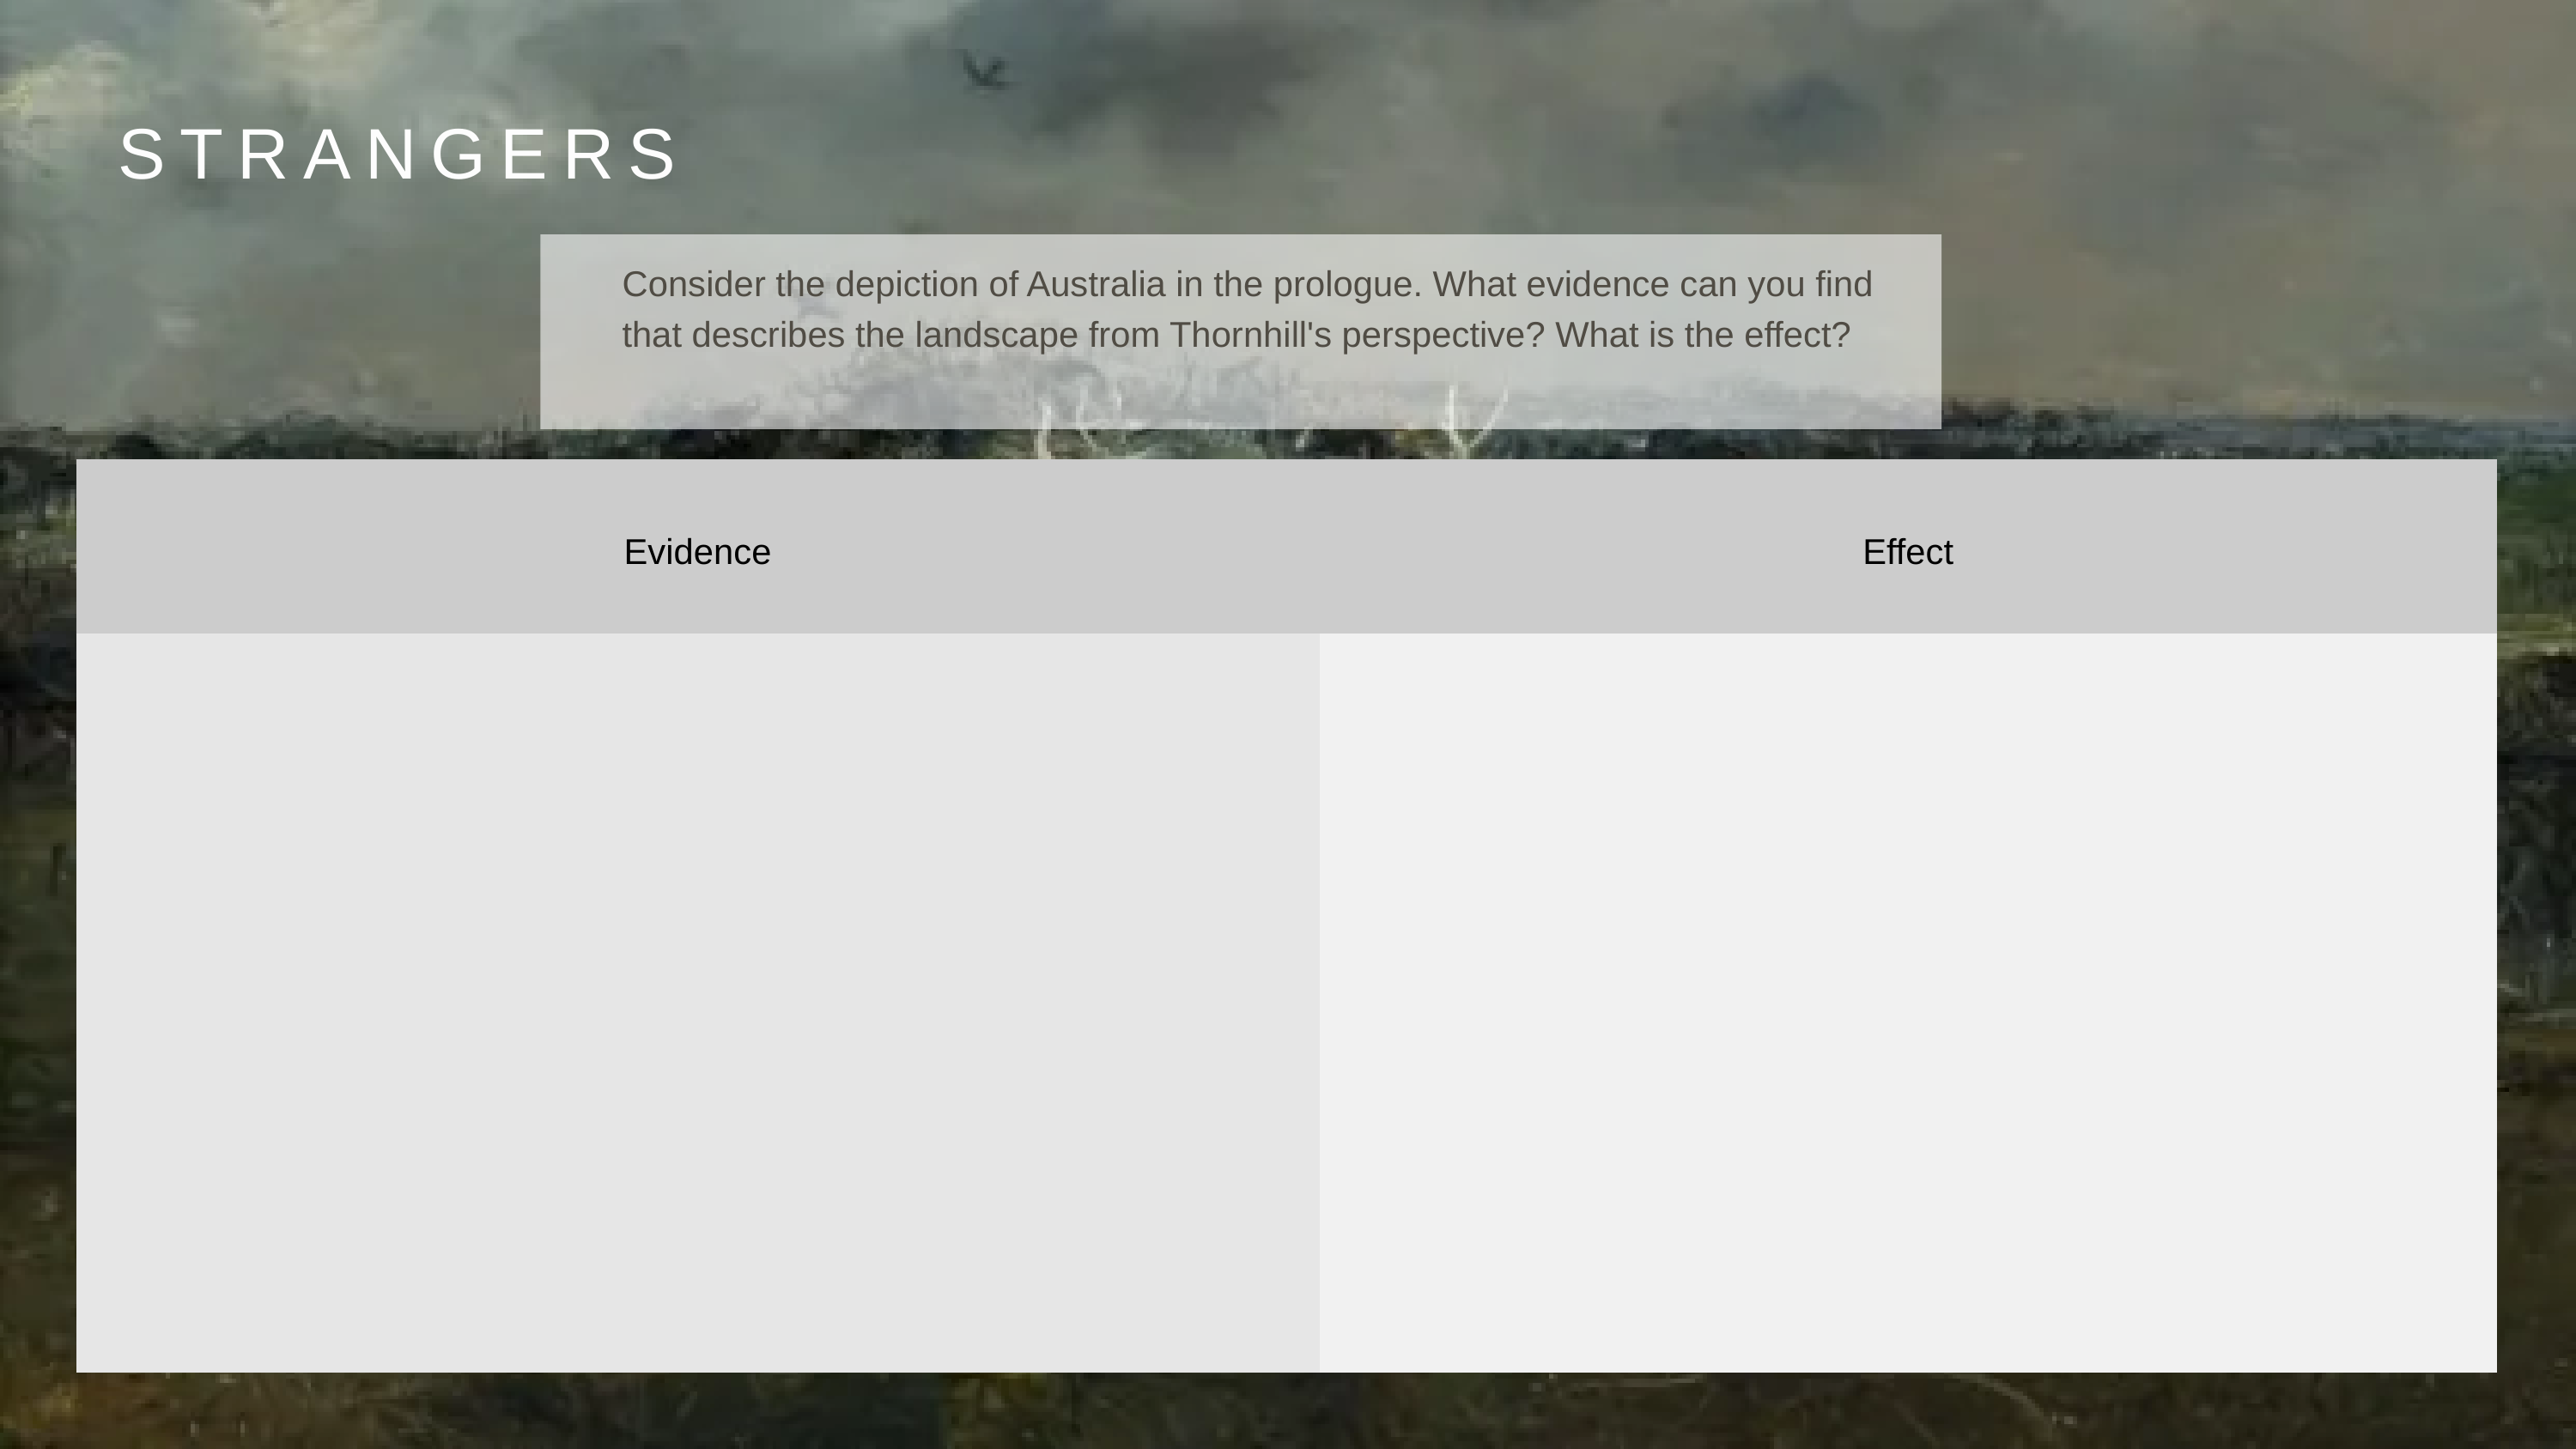

STRANGERS

Consider the depiction of Australia in the prologue. What evidence can you find that describes the landscape from Thornhill's perspective? What is the effect?
| Evidence | Effect |
| --- | --- |
|  |  |
|  |  |
|  |  |